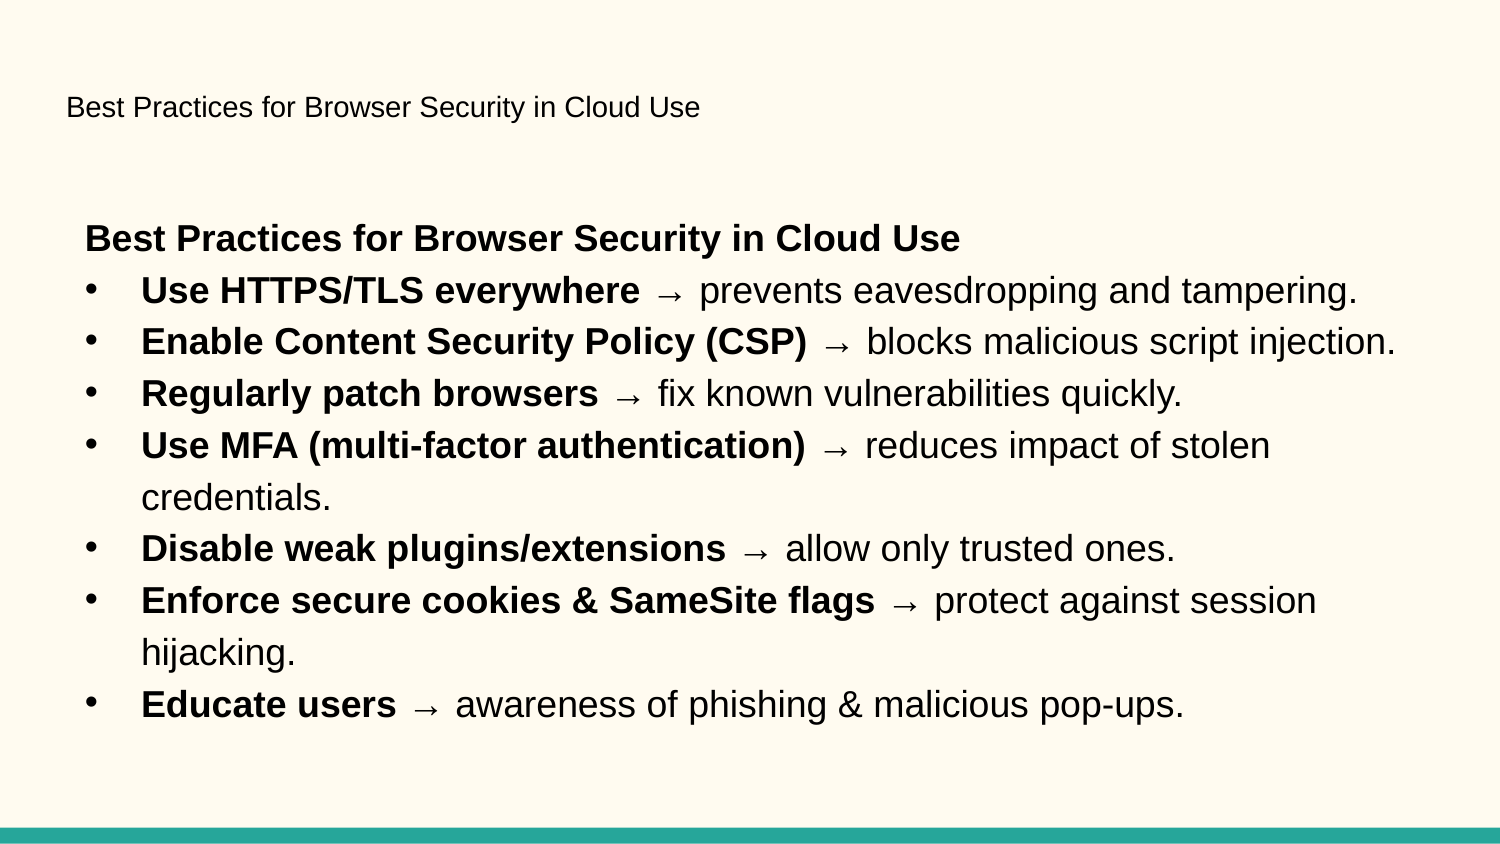

# Best Practices for Browser Security in Cloud Use
Best Practices for Browser Security in Cloud Use
Use HTTPS/TLS everywhere → prevents eavesdropping and tampering.
Enable Content Security Policy (CSP) → blocks malicious script injection.
Regularly patch browsers → fix known vulnerabilities quickly.
Use MFA (multi-factor authentication) → reduces impact of stolen credentials.
Disable weak plugins/extensions → allow only trusted ones.
Enforce secure cookies & SameSite flags → protect against session hijacking.
Educate users → awareness of phishing & malicious pop-ups.